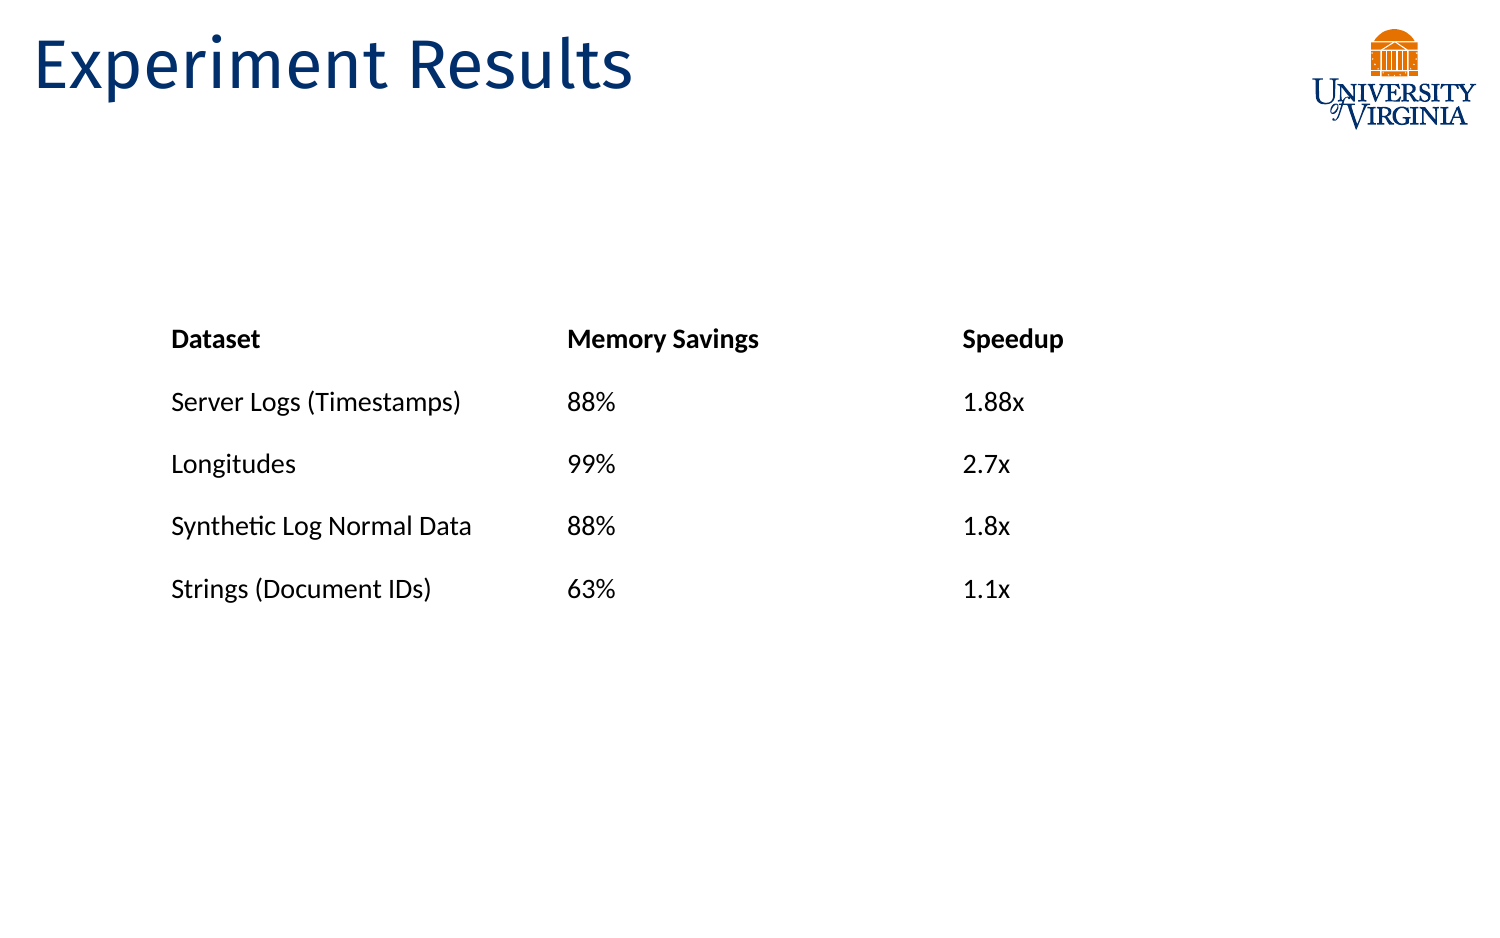

# Experiment Results

| Dataset | Memory Savings | Speedup |
| --- | --- | --- |
| Server Logs (Timestamps) | 88% | 1.88x |
| Longitudes | 99% | 2.7x |
| Synthetic Log Normal Data | 88% | 1.8x |
| Strings (Document IDs) | 63% | 1.1x |